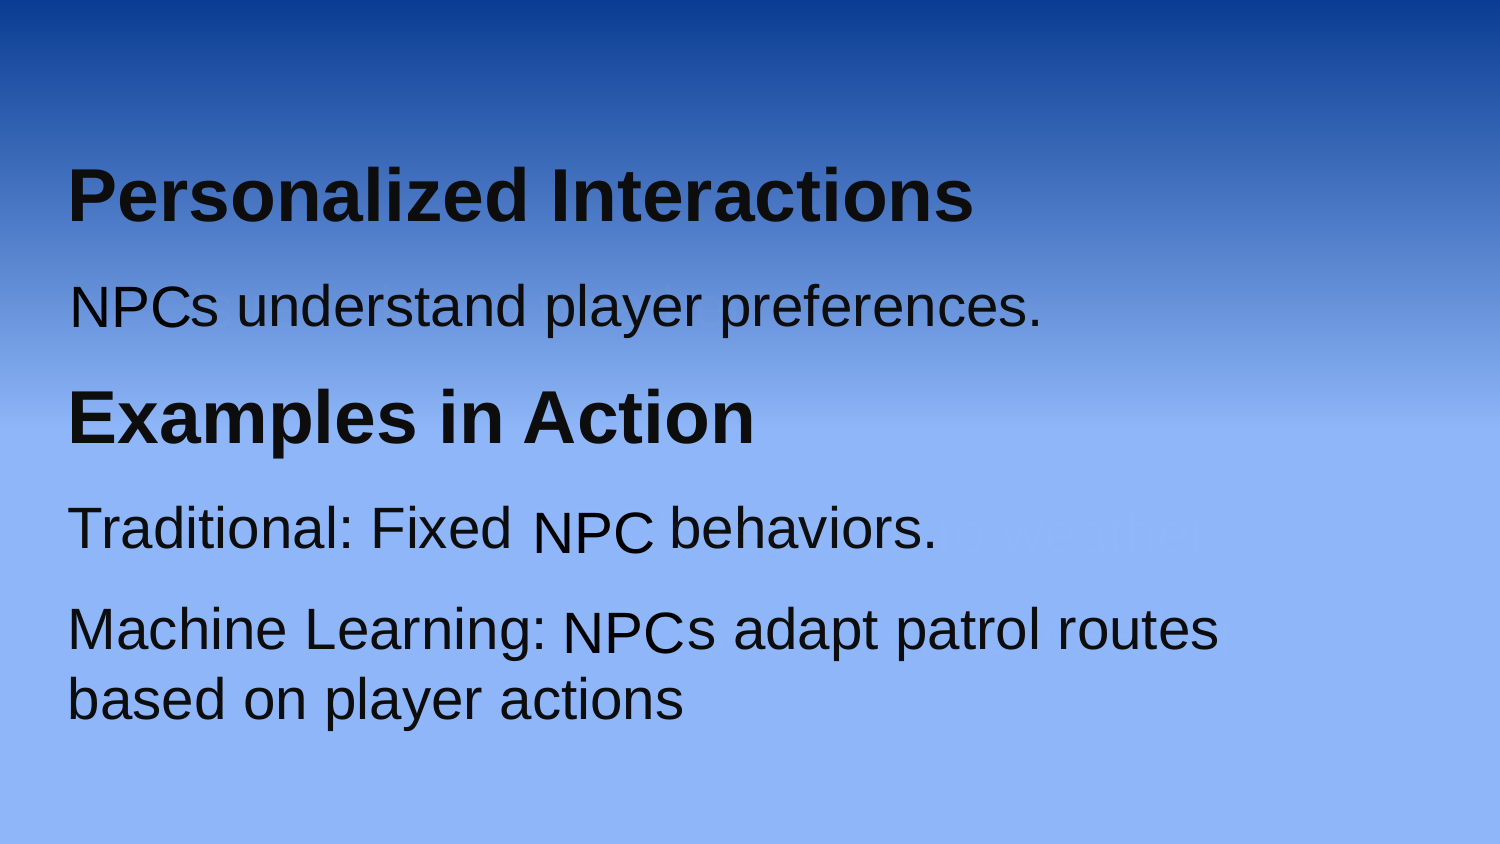

Personalized Interactions
NPCs understand player preferences.
Examples in Action
Traditional: Fixed NPC behaviors.
Machine Learning: NPCs adapt patrol routes based on player actions
NPC’s reaction to weather
NPC’s reaction to weather
NPC’s reaction to weather